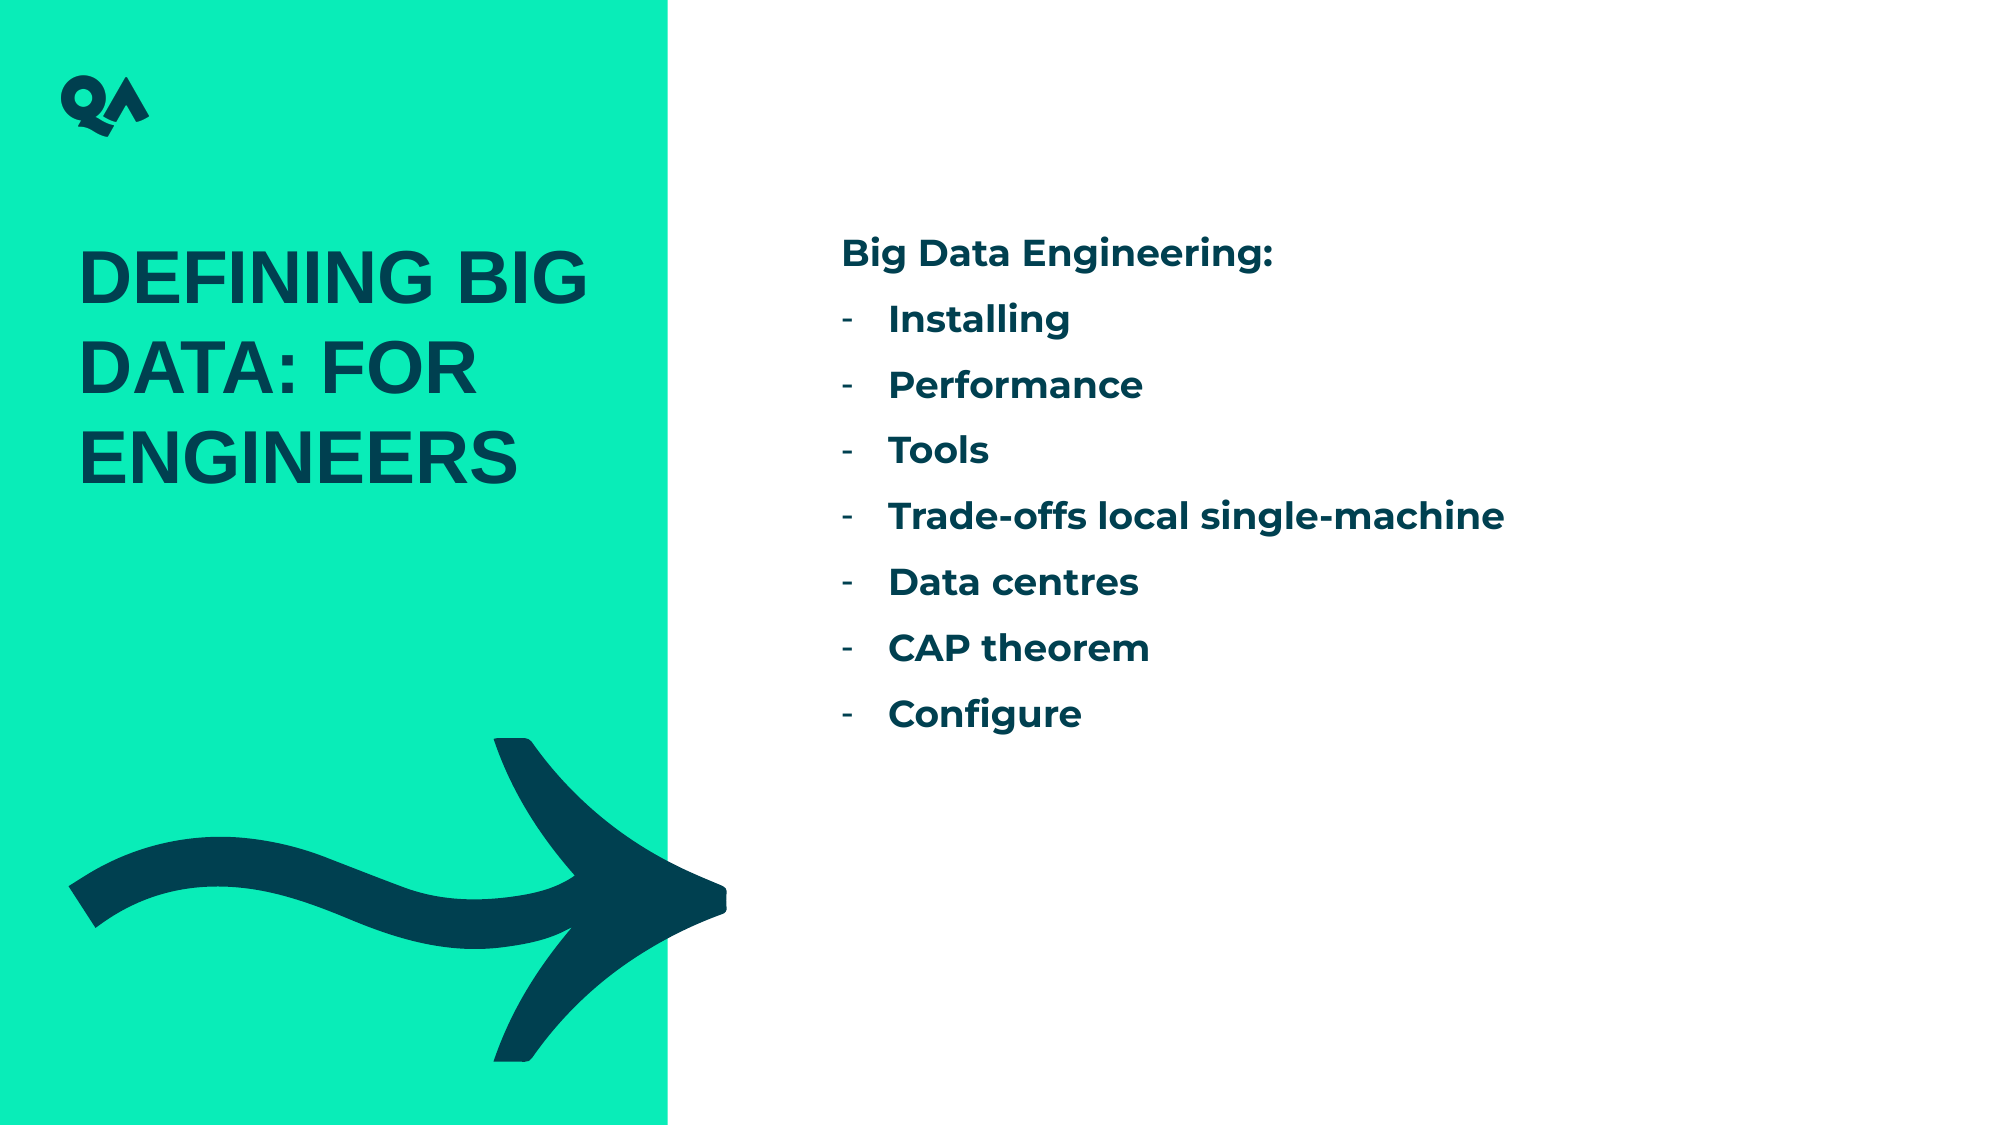

Defining big data: for Engineers
Big Data Engineering:
Installing
Performance
Tools
Trade-offs local single-machine
Data centres
CAP theorem
Configure